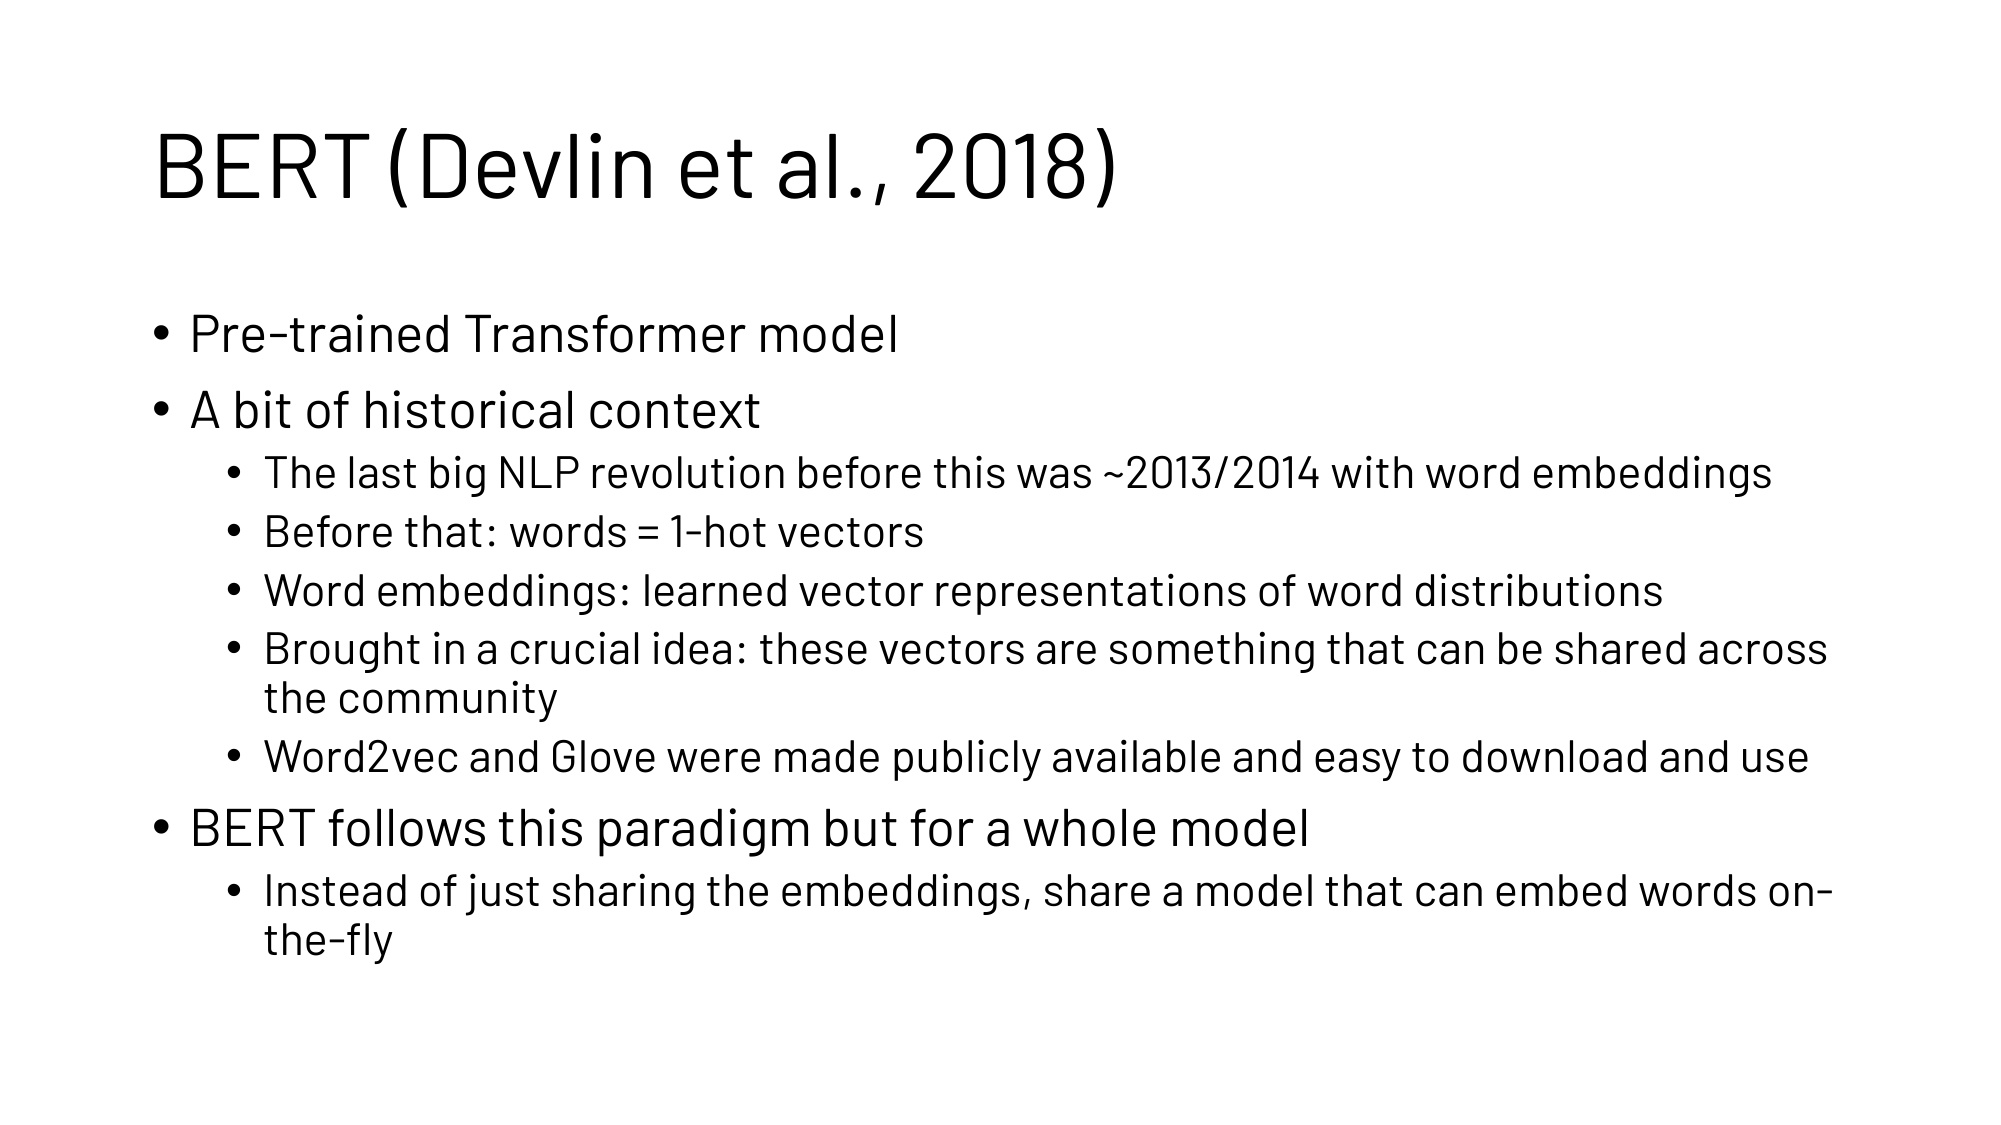

# BERT (Devlin et al., 2018)
Pre-trained Transformer model
A bit of historical context
The last big NLP revolution before this was ~2013/2014 with word embeddings
Before that: words = 1-hot vectors
Word embeddings: learned vector representations of word distributions
Brought in a crucial idea: these vectors are something that can be shared across the community
Word2vec and Glove were made publicly available and easy to download and use
BERT follows this paradigm but for a whole model
Instead of just sharing the embeddings, share a model that can embed words on-the-fly